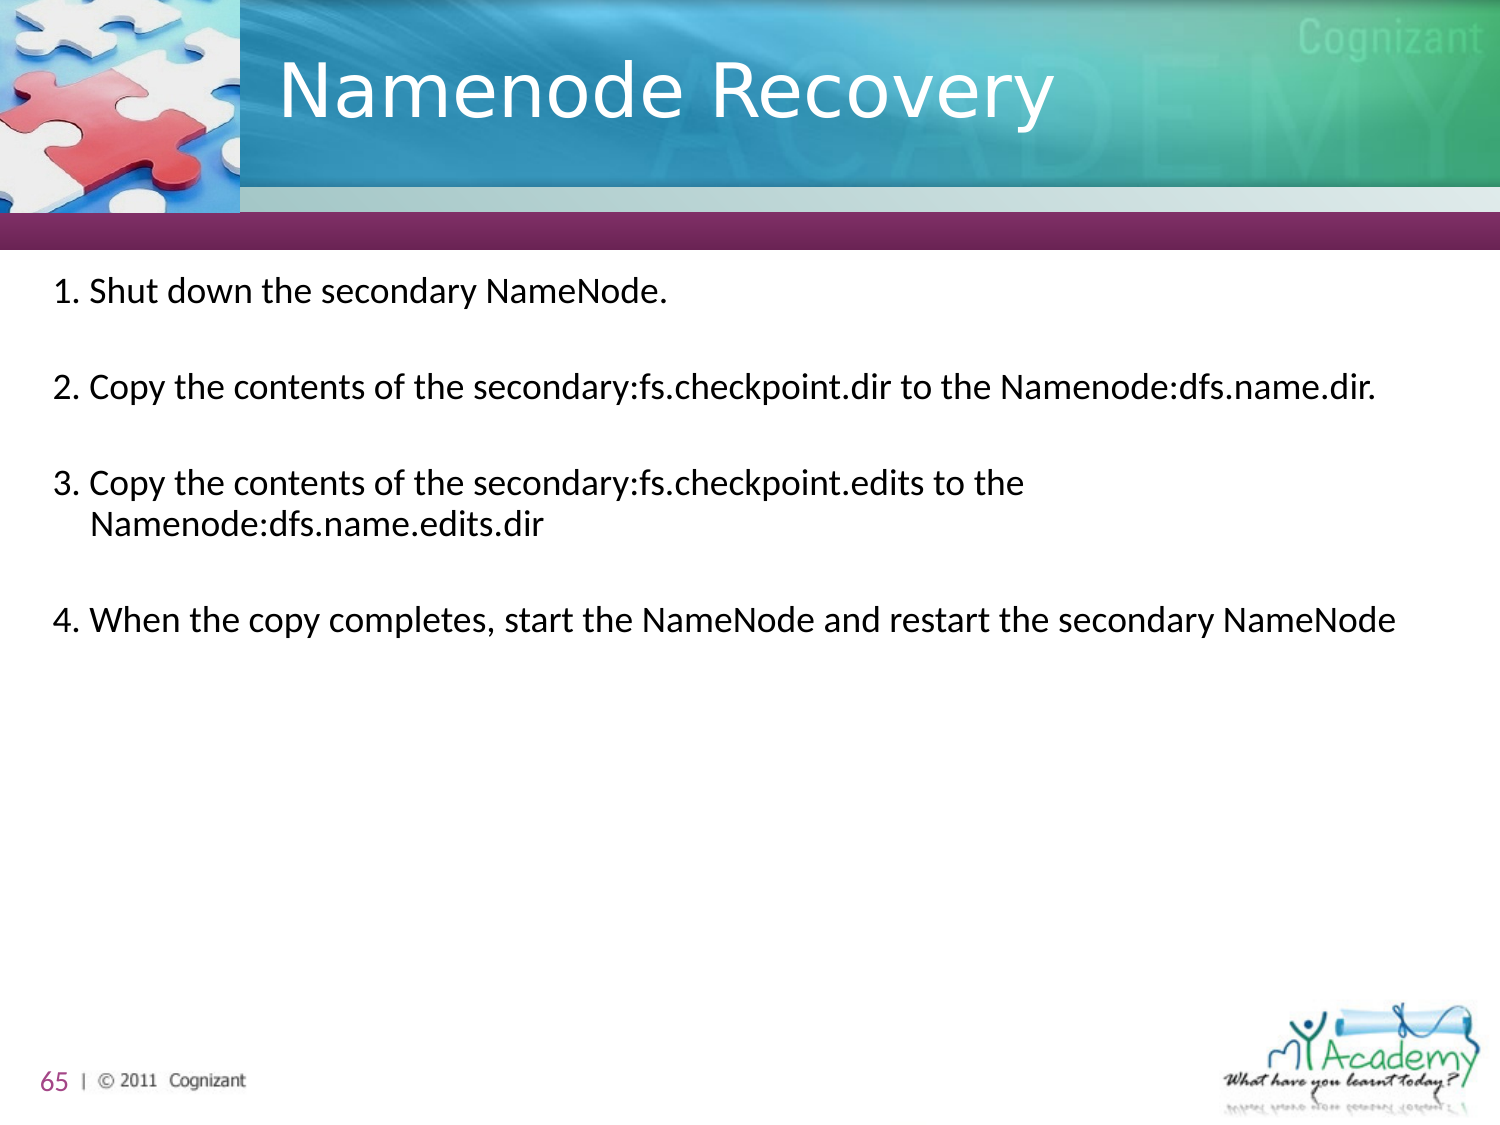

# Namenode Recovery
1. Shut down the secondary NameNode.

2. Copy the contents of the secondary:fs.checkpoint.dir to the Namenode:dfs.name.dir.

3. Copy the contents of the secondary:fs.checkpoint.edits to the Namenode:dfs.name.edits.dir

4. When the copy completes, start the NameNode and restart the secondary NameNode
65